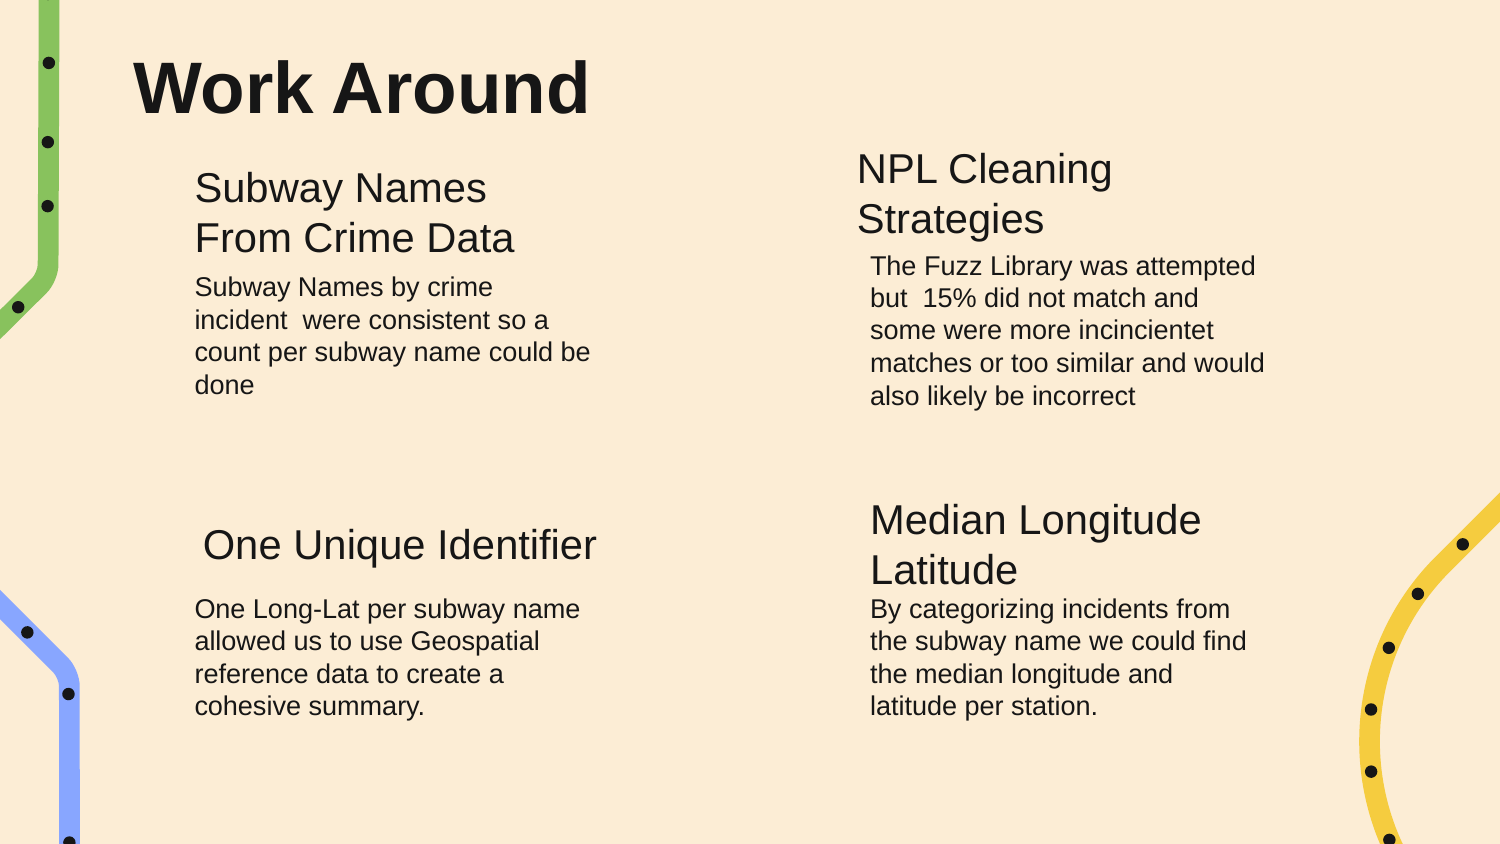

# Work Around
NPL Cleaning Strategies
Subway Names From Crime Data
The Fuzz Library was attempted but  15% did not match and some were more incincientet matches or too similar and would also likely be incorrect
Subway Names by crime incident  were consistent so a count per subway name could be done
Median Longitude Latitude
One Unique Identifier
By categorizing incidents from the subway name we could find the median longitude and latitude per station.
One Long-Lat per subway name allowed us to use Geospatial reference data to create a cohesive summary.